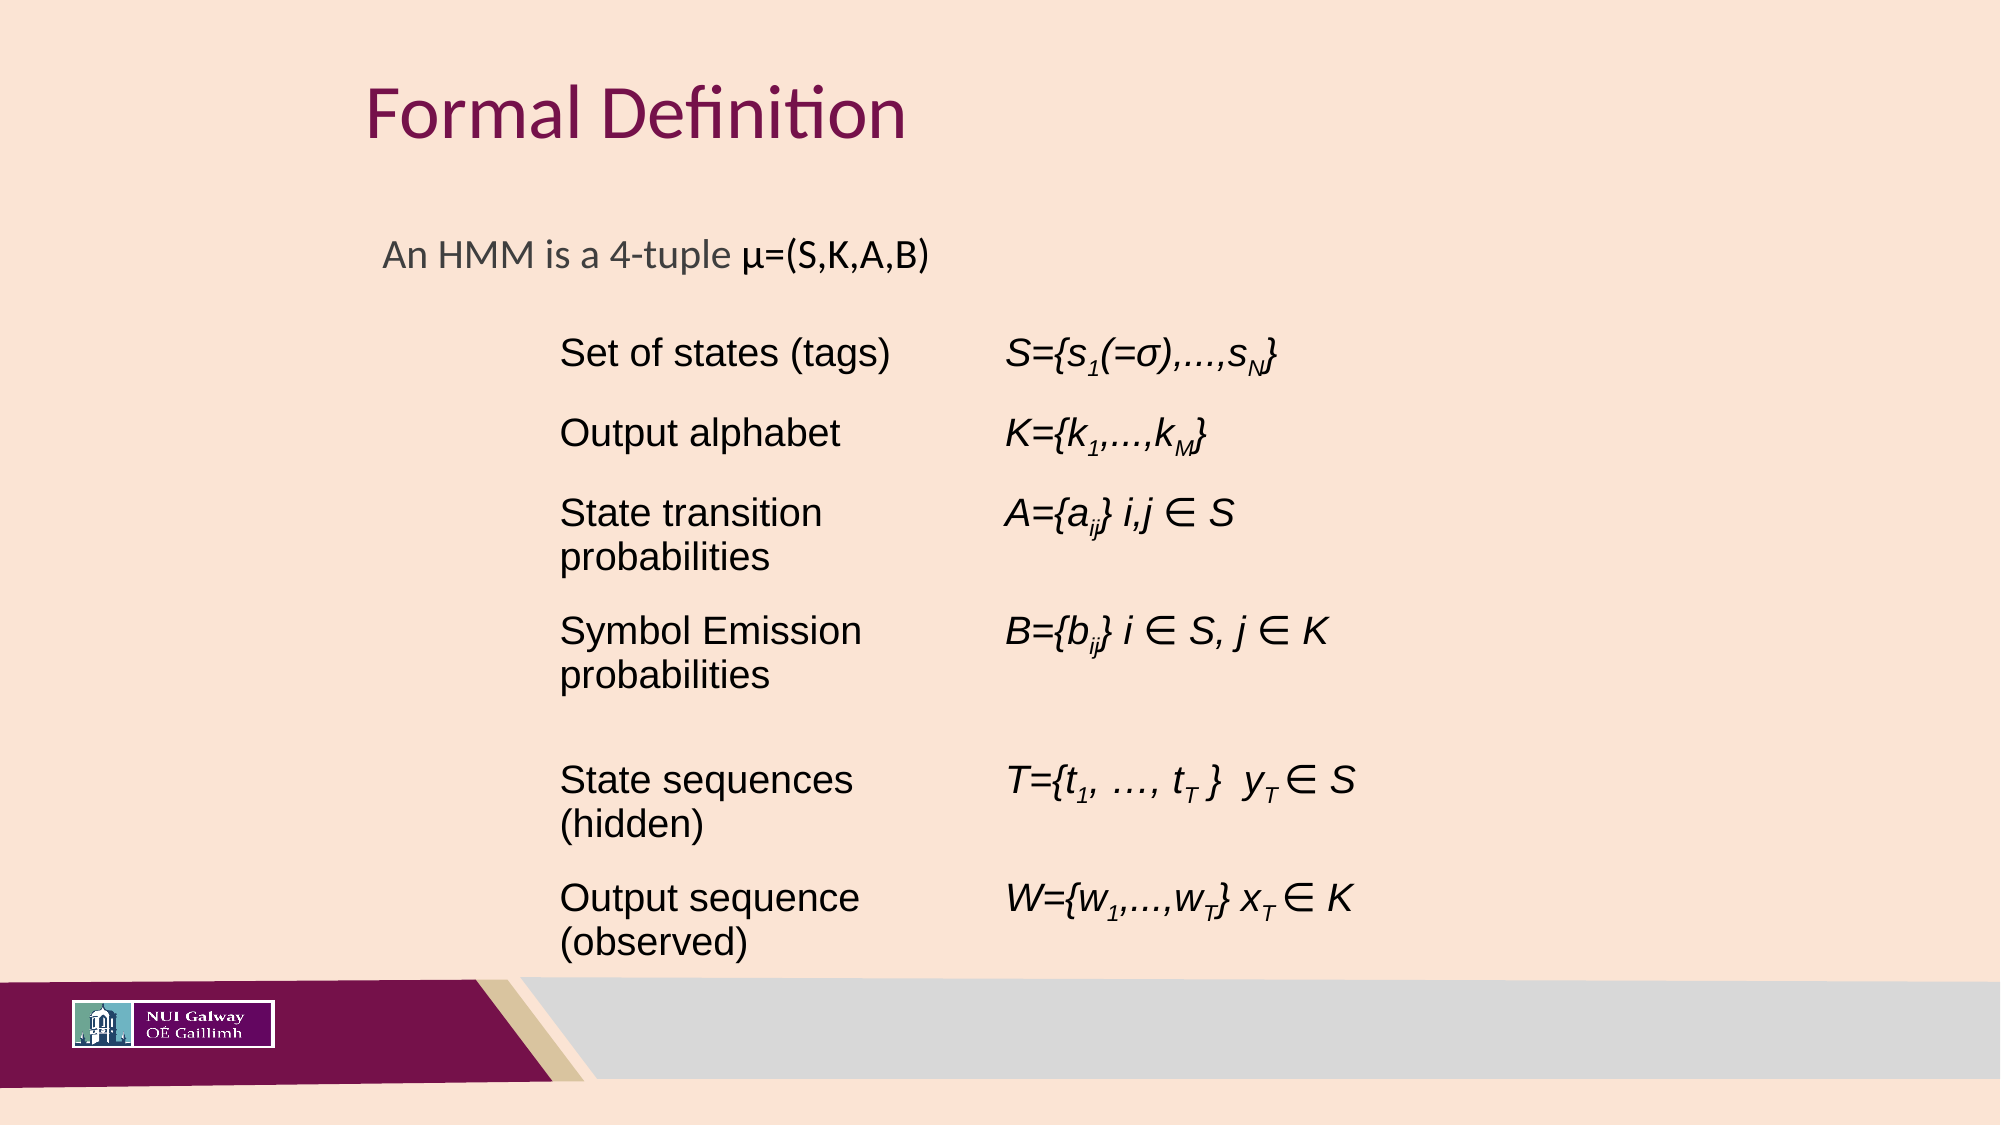

# Formal Definition
An HMM is a 4-tuple μ=(S,K,A,B)
| Set of states (tags) | S={s1(=σ),...,sN} |
| --- | --- |
| Output alphabet | K={k1,...,kM} |
| State transition probabilities | A={aij} i,j ∈ S |
| Symbol Emission probabilities | B={bij} i ∈ S, j ∈ K |
| State sequences (hidden) | T={t1, …, tT } yT ∈ S |
| --- | --- |
| Output sequence (observed) | W={w1,...,wT} xT ∈ K |